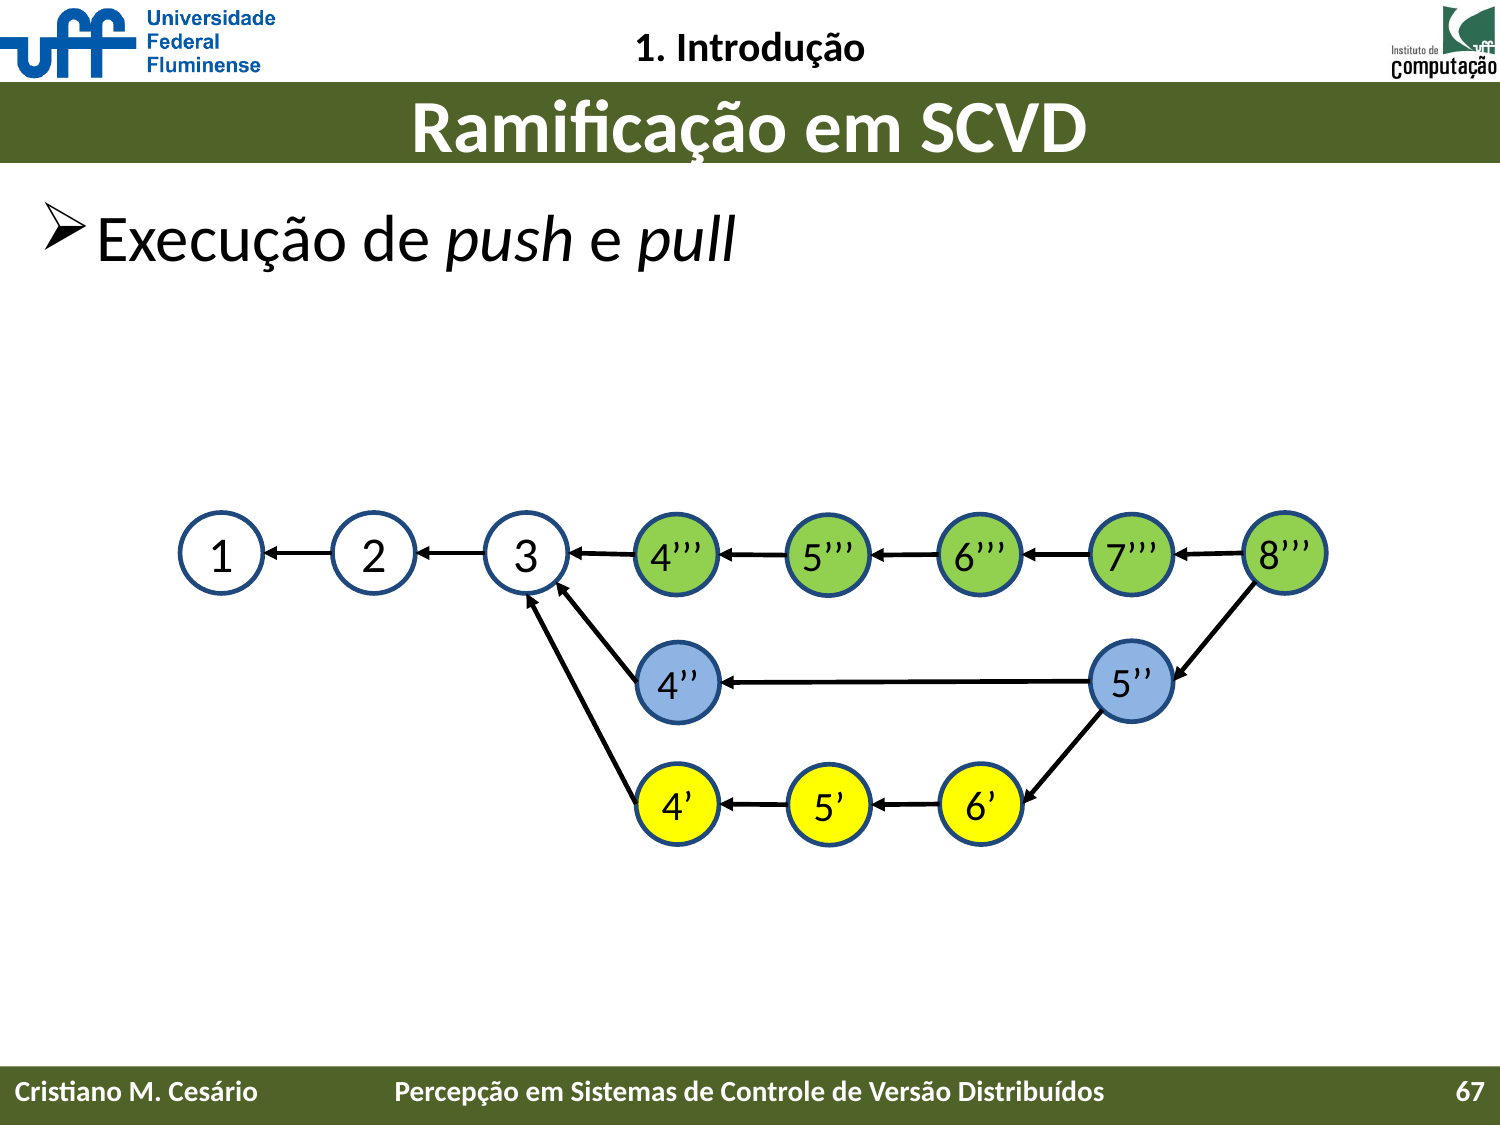

1. Introdução
# Ramificação em SCVD
Execução de push e pull
8’’’
1
2
3
4’’’
6’’’
7’’’
5’’’
5’’
4’’
4’
6’
5’
Cristiano M. Cesário
Percepção em Sistemas de Controle de Versão Distribuídos
67